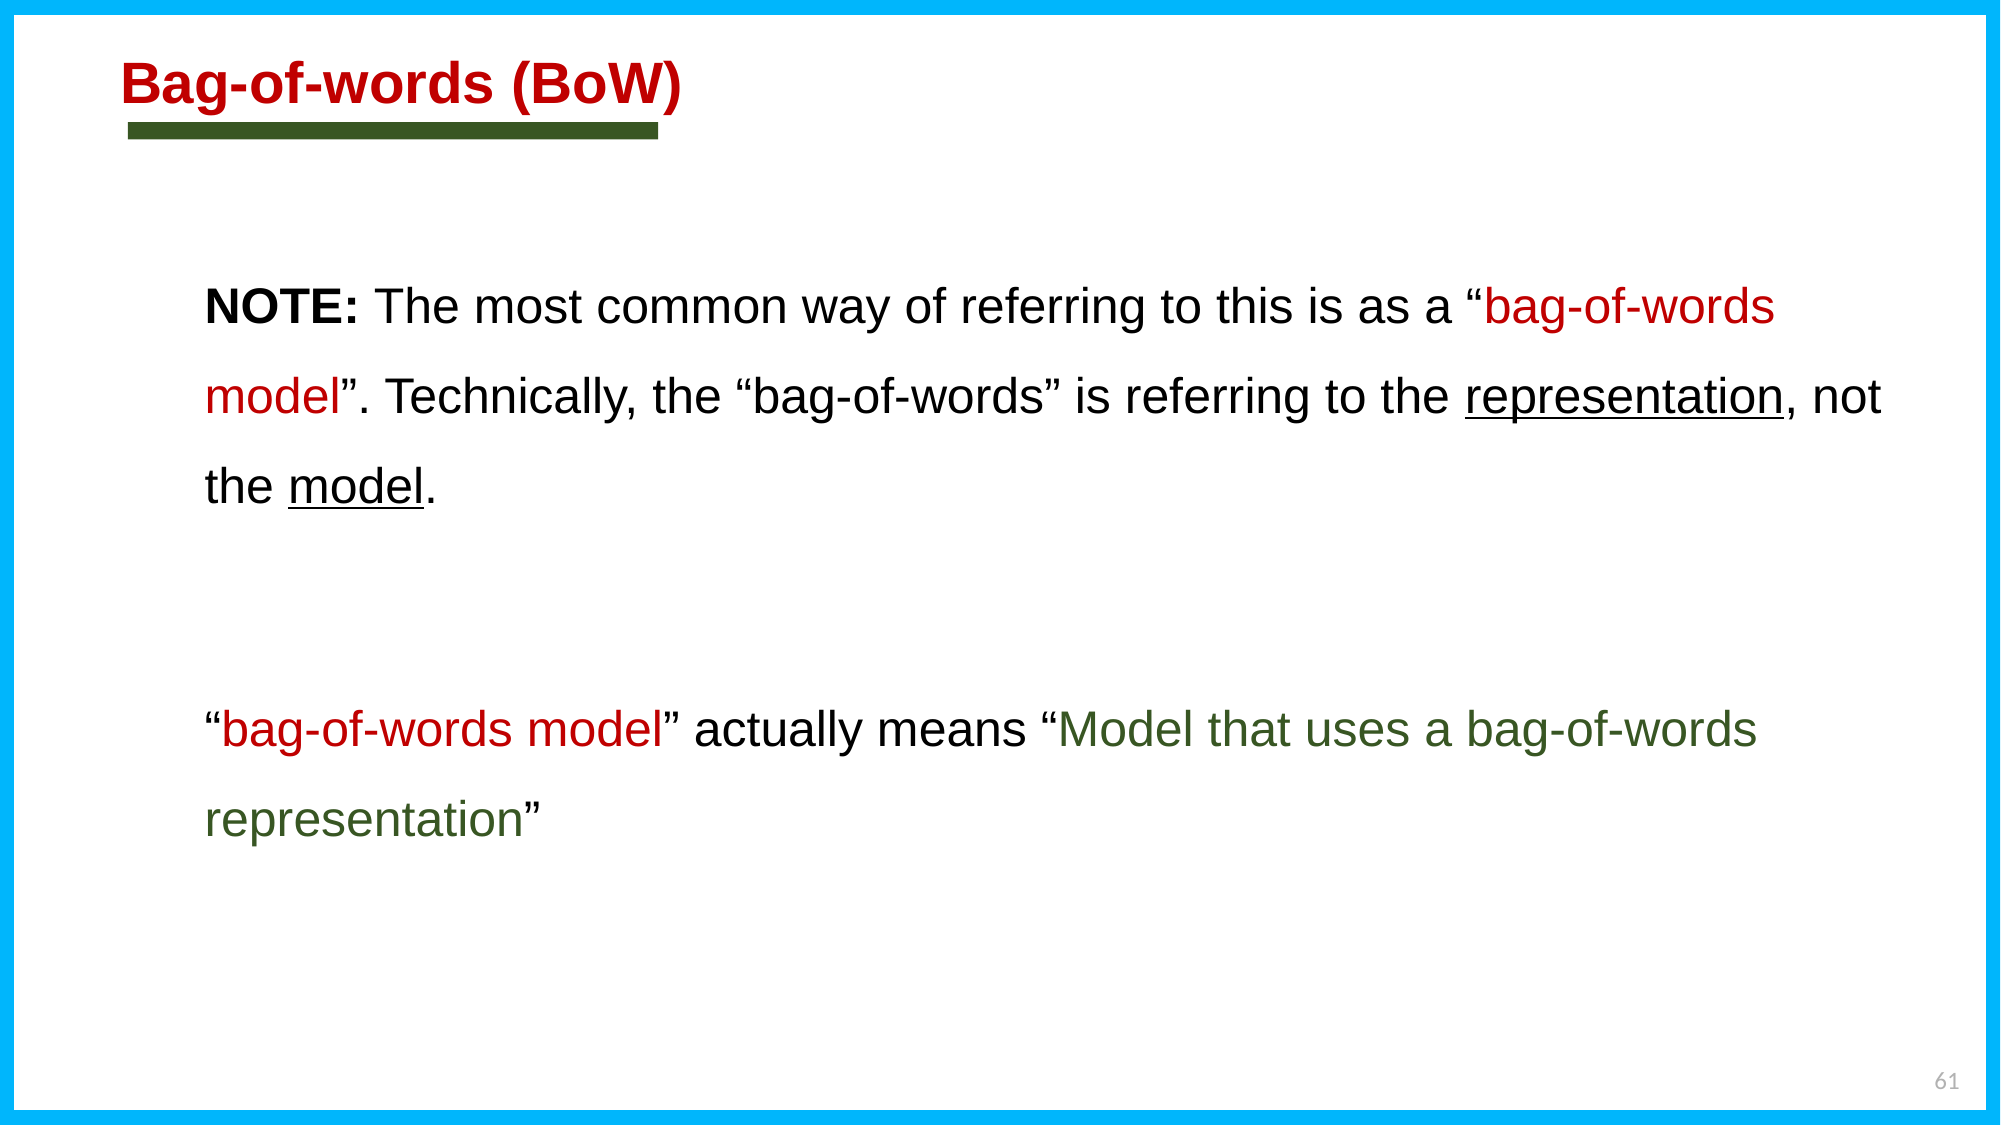

# Bag-of-words (BoW)

NOTE: The most common way of referring to this is as a “bag-of-words model”. Technically, the “bag-of-words” is referring to the representation, not the model.

“bag-of-words model” actually means “Model that uses a bag-of-words representation”
61